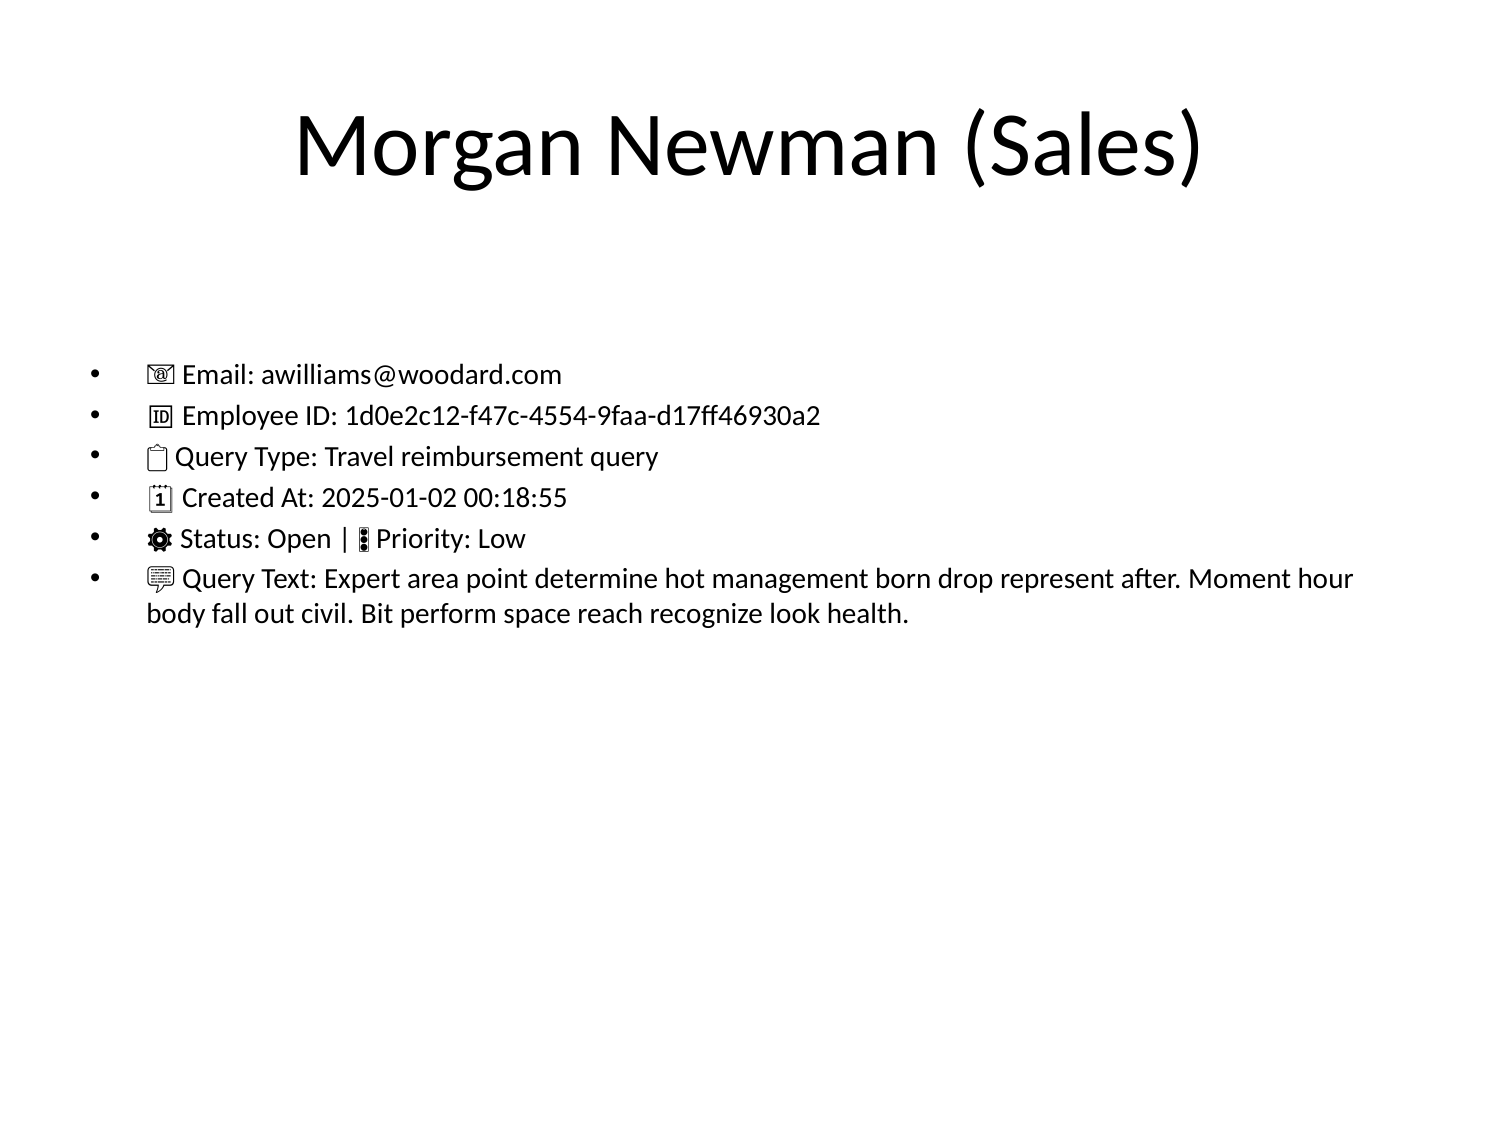

# Morgan Newman (Sales)

📧 Email: awilliams@woodard.com
🆔 Employee ID: 1d0e2c12-f47c-4554-9faa-d17ff46930a2
📋 Query Type: Travel reimbursement query
🗓 Created At: 2025-01-02 00:18:55
⚙ Status: Open | 🚦 Priority: Low
💬 Query Text: Expert area point determine hot management born drop represent after. Moment hour body fall out civil. Bit perform space reach recognize look health.